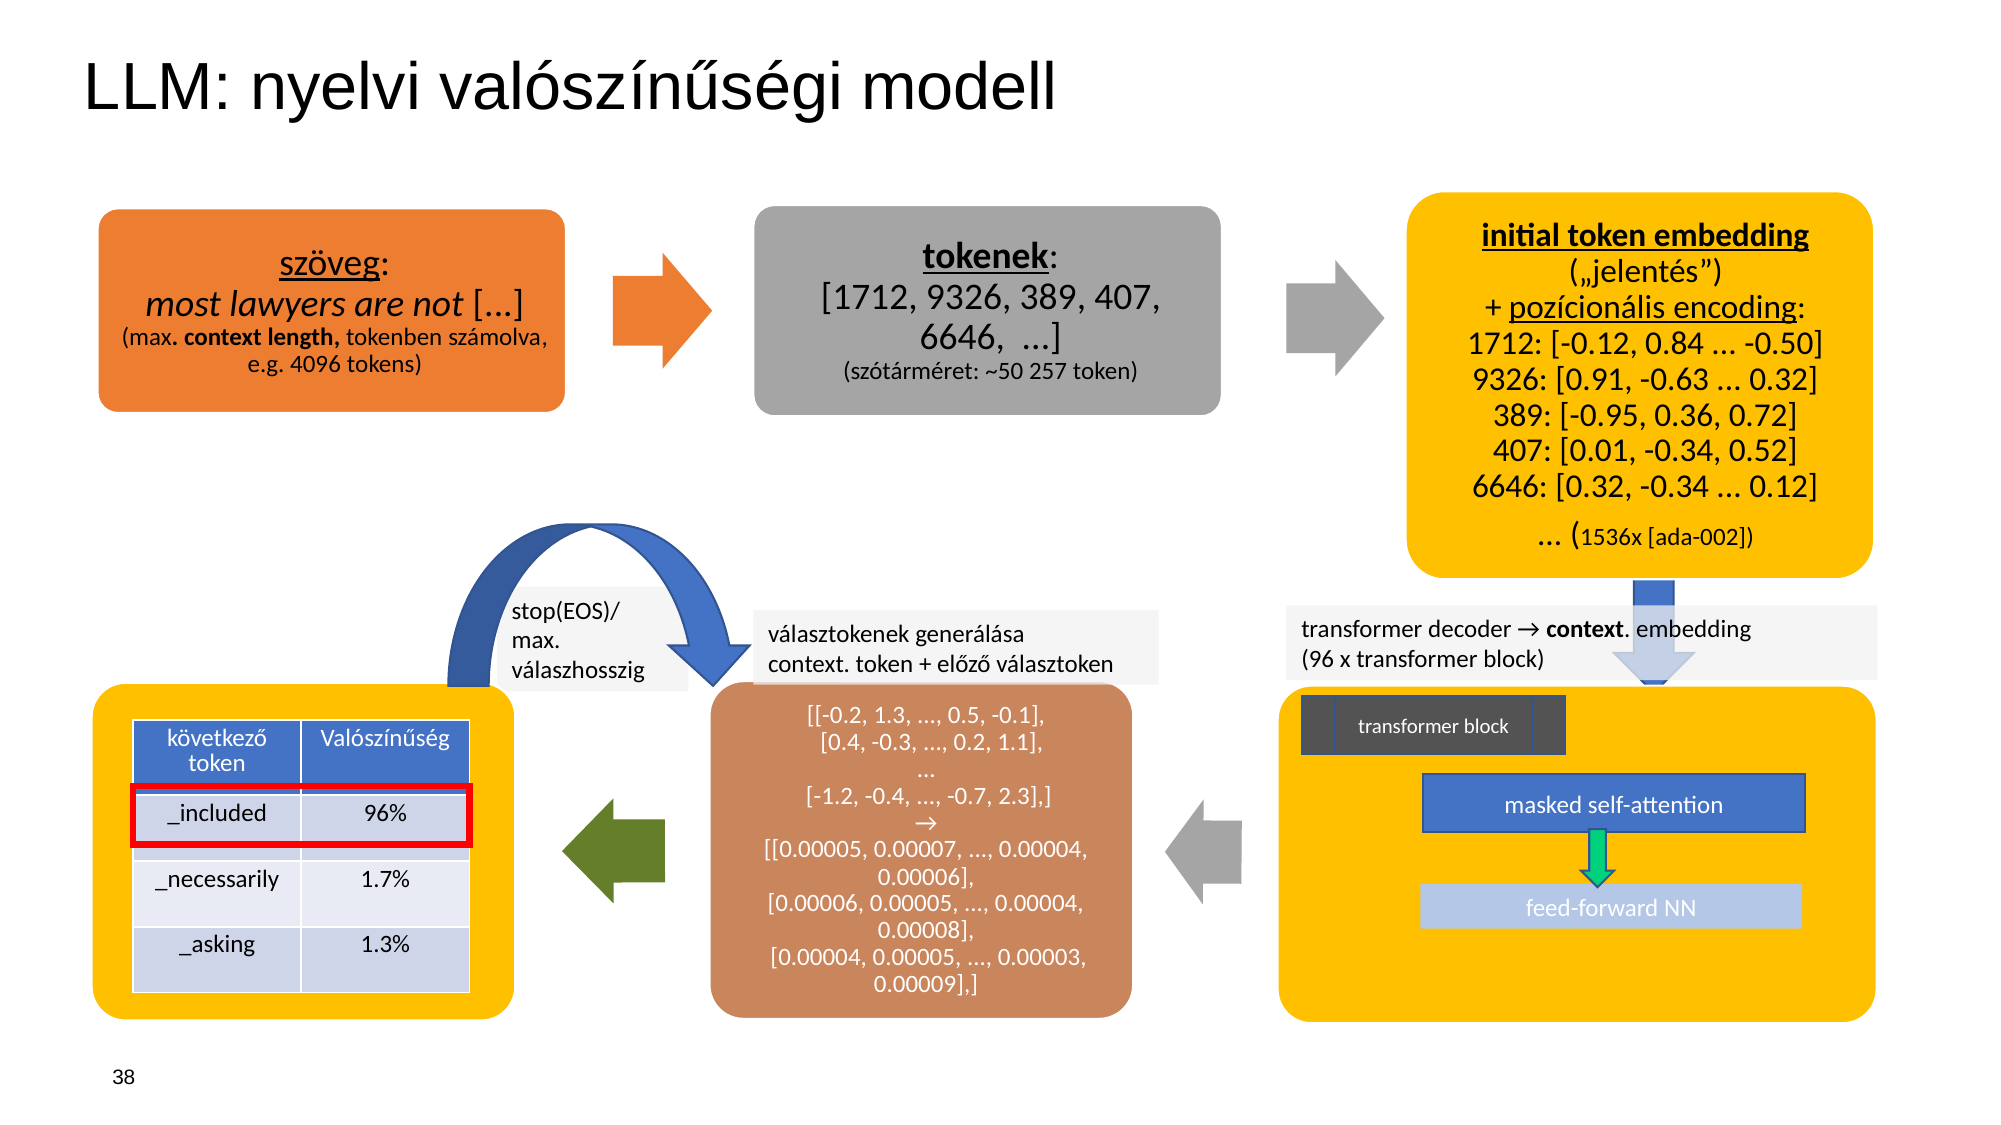

# LLM: nyelvi valószínűségi modell
szöveg:
most lawyers are not [...]
(max. context length, tokenben számolva,
e.g. 4096 tokens)

tokenek:
[1712, 9326, 389, 407, 6646,  ...]
(szótárméret: ~50 257 token)

initial token embedding („jelentés”)
+ pozícionális encoding:
1712: [-0.12, 0.84 ... -0.50]
9326: [0.91, -0.63 ... 0.32]
389: [-0.95, 0.36, 0.72]
407: [0.01, -0.34, 0.52]
6646: [0.32, -0.34 ... 0.12]
... (1536x [ada-002])

stop(EOS)/
max. válaszhosszig
transformer decoder → context. embedding
(96 x transformer block)
választokenek generálása
context. token + előző választoken

[[-0.2, 1.3, ..., 0.5, -0.1],
  [0.4, -0.3, ..., 0.2, 1.1],
...
 [-1.2, -0.4, ..., -0.7, 2.3],]
→
[[0.00005, 0.00007, ..., 0.00004, 0.00006],
[0.00006, 0.00005, ..., 0.00004, 0.00008],
 [0.00004, 0.00005, ..., 0.00003, 0.00009],]

transformer block
| következő token | Valószínűség |
| --- | --- |
| \_included | 96% |
| \_necessarily | 1.7% |
| \_asking | 1.3% |
masked self-attention

feed-forward NN
38